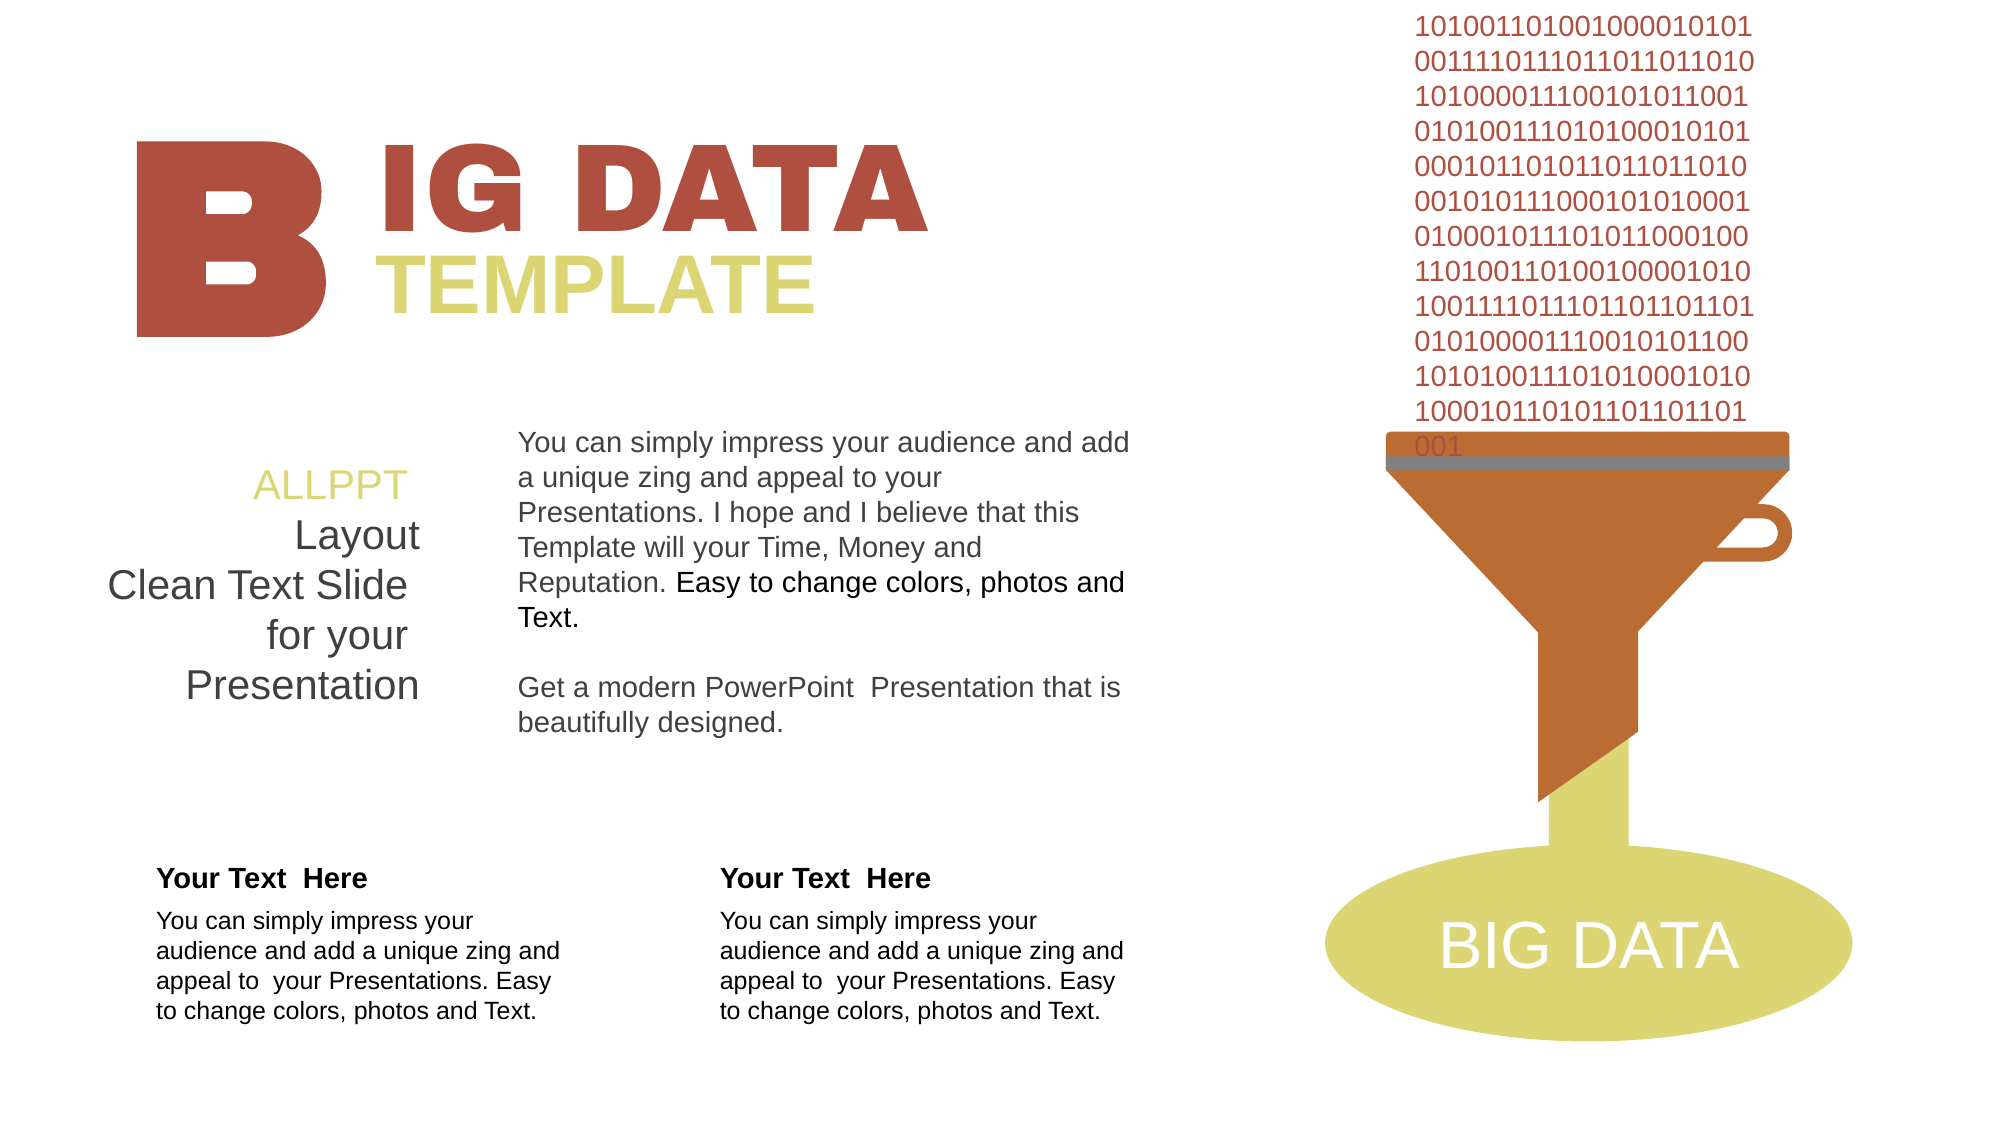

10100110100100001010100111101110110110110101010000111001010110010101001110101000101010001011010110110110100010101110001010100010100010111010110001001101001101001000010101001111011101101101101010100001110010101100101010011101010001010100010110101101101101001
B
IG DATA
TEMPLATE
You can simply impress your audience and add a unique zing and appeal to your Presentations. I hope and I believe that this Template will your Time, Money and Reputation. Easy to change colors, photos and Text.

Get a modern PowerPoint  Presentation that is beautifully designed.

ALLPPT
Layout
Clean Text Slide
for your
Presentation
Your Text  Here
You can simply impress your audience and add a unique zing and appeal to  your Presentations. Easy to change colors, photos and Text.
Your Text  Here
You can simply impress your audience and add a unique zing and appeal to  your Presentations. Easy to change colors, photos and Text.
BIG DATA